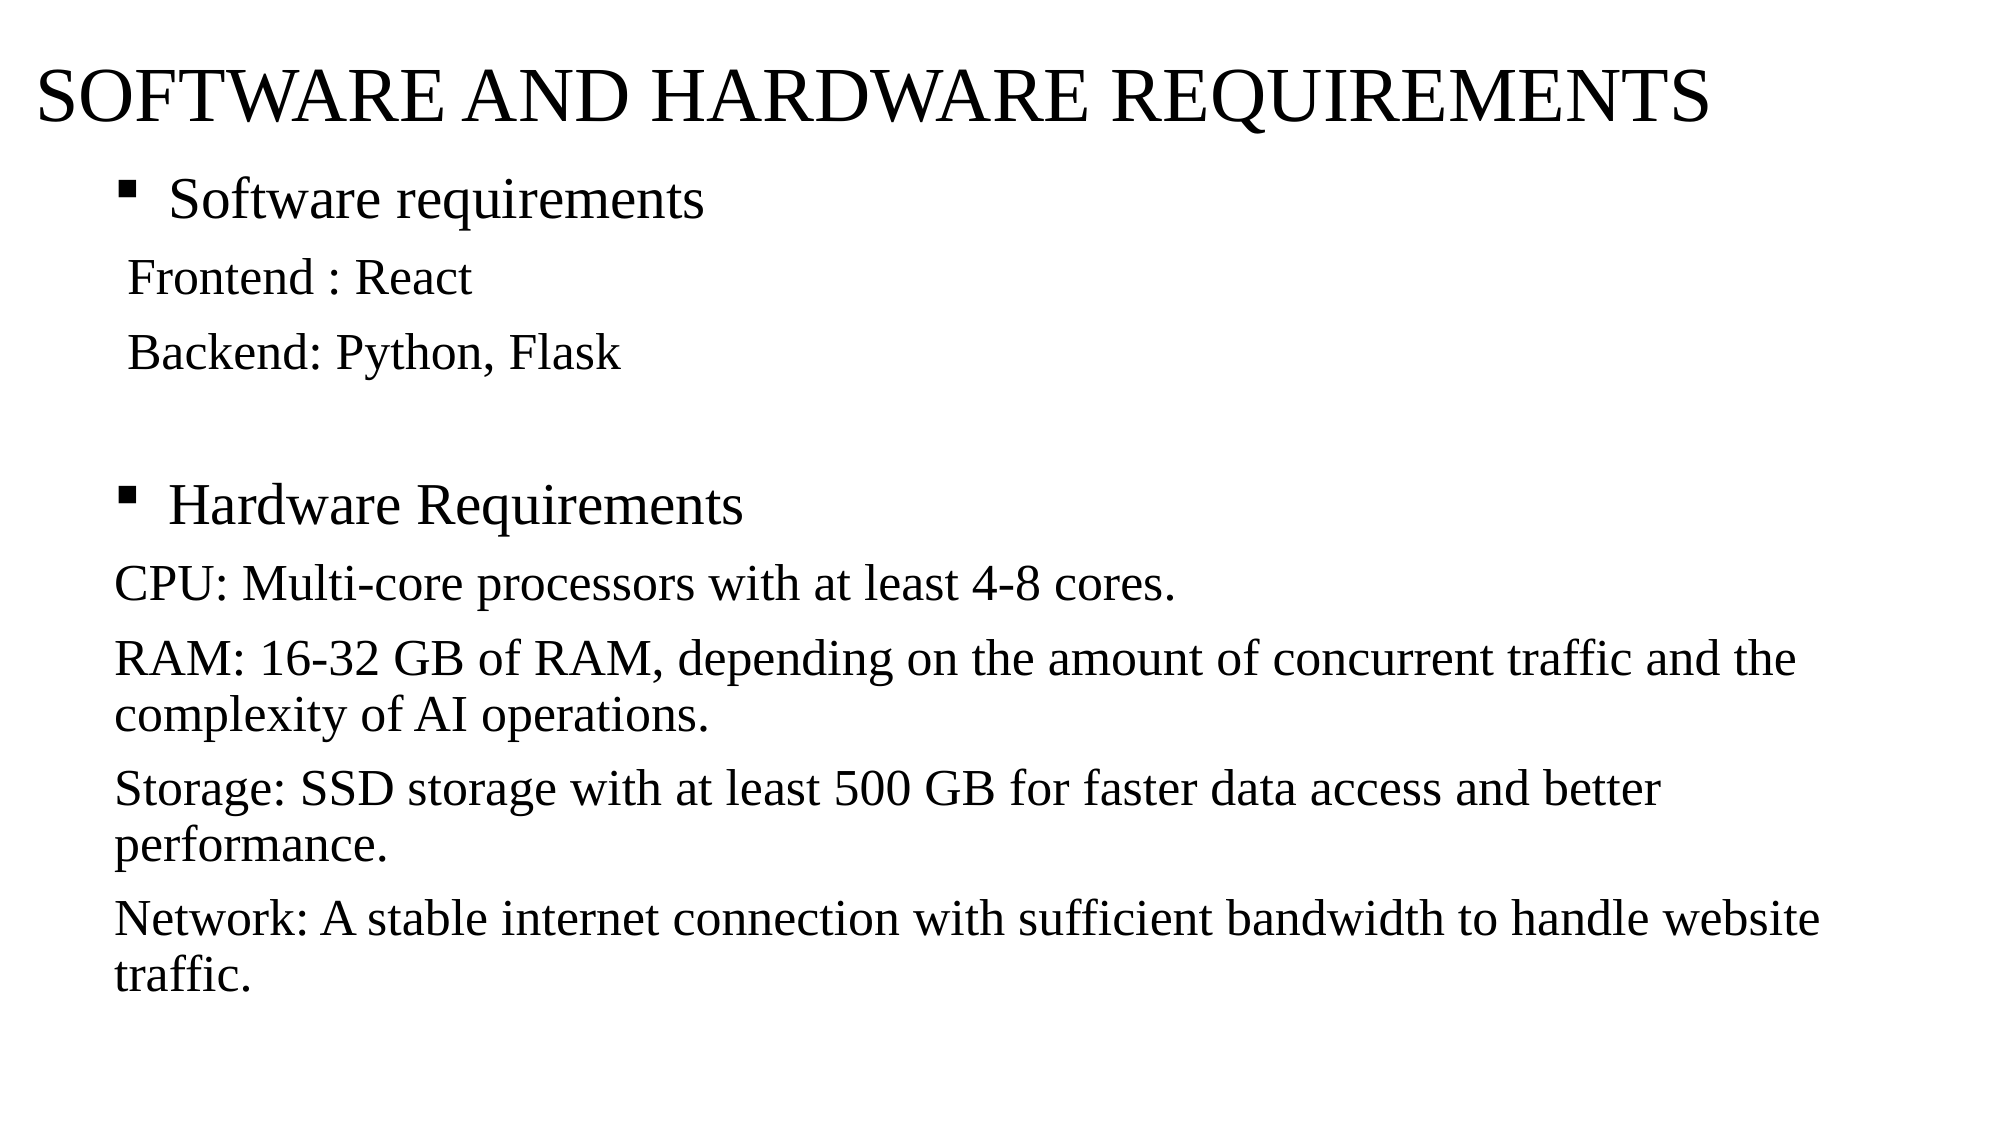

# SOFTWARE AND HARDWARE REQUIREMENTS
Software requirements
 Frontend : React
 Backend: Python, Flask

Hardware Requirements
CPU: Multi-core processors with at least 4-8 cores.
RAM: 16-32 GB of RAM, depending on the amount of concurrent traffic and the complexity of AI operations.
Storage: SSD storage with at least 500 GB for faster data access and better performance.
Network: A stable internet connection with sufficient bandwidth to handle website traffic.